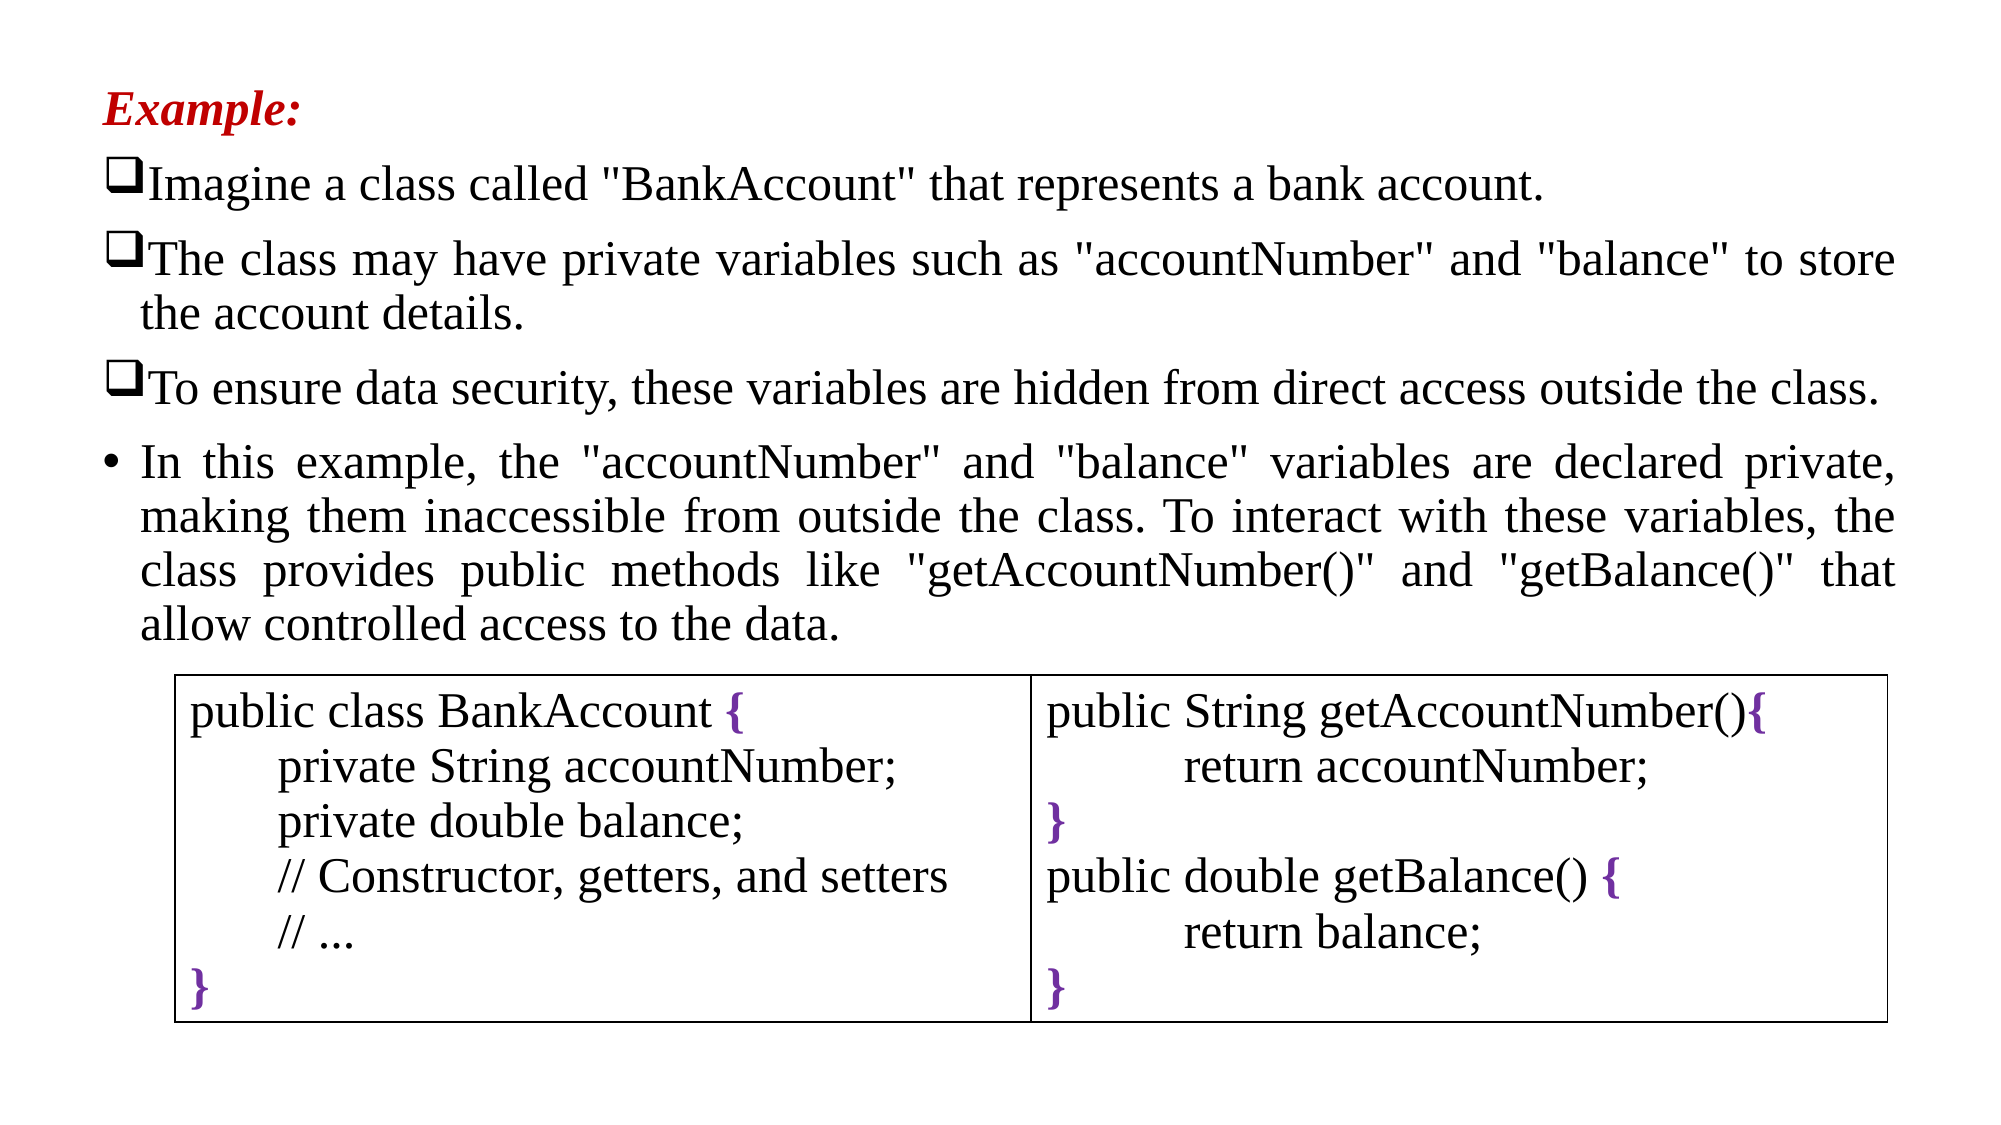

Example:
Imagine a class called "BankAccount" that represents a bank account.
The class may have private variables such as "accountNumber" and "balance" to store the account details.
To ensure data security, these variables are hidden from direct access outside the class.
In this example, the "accountNumber" and "balance" variables are declared private, making them inaccessible from outside the class. To interact with these variables, the class provides public methods like "getAccountNumber()" and "getBalance()" that allow controlled access to the data.
| public class BankAccount {     private String accountNumber;     private double balance;     // Constructor, getters, and setters      // ... } | public String getAccountNumber(){      return accountNumber; } public double getBalance() {     return balance; } |
| --- | --- |